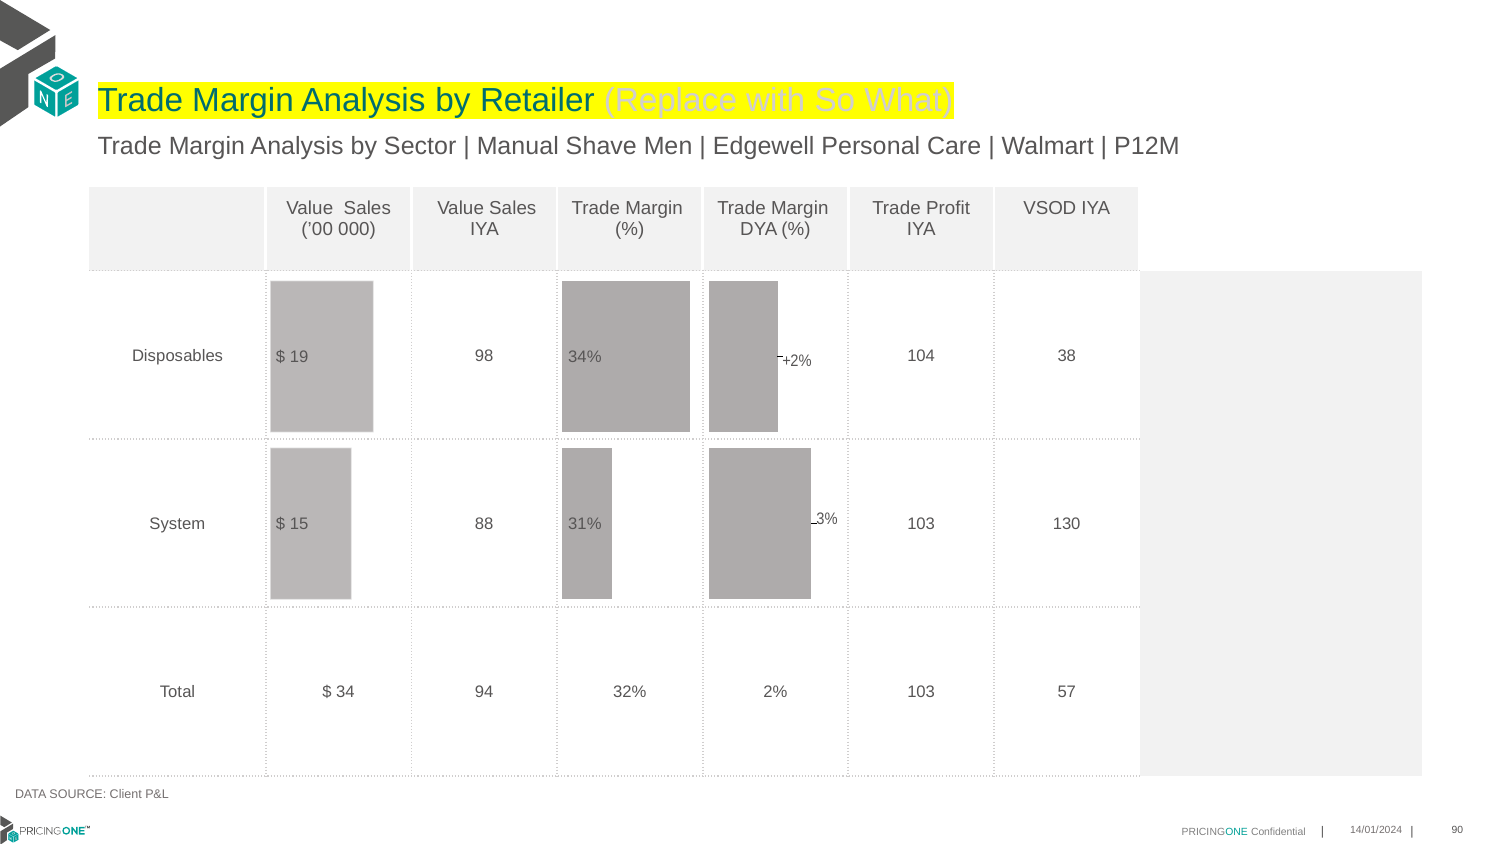

# Trade Margin Analysis by Retailer (Replace with So What)
Trade Margin Analysis by Sector | Manual Shave Men | Edgewell Personal Care | Walmart | P12M
|  | Value Sales (’00 000) | Value Sales IYA | Trade Margin (%) | Trade Margin DYA (%) | Trade Profit IYA | VSOD IYA |  |
| --- | --- | --- | --- | --- | --- | --- | --- |
| Disposables |  | 98 |  |  | 104 | 38 |  |
| System |  | 88 |  |  | 103 | 130 |  |
| Total | $ 34 | 94 | 32% | 2% | 103 | 57 |  |

### Chart

| Category | Trade Margin DYA |
|---|---|
| Disposables | 0.018270508795408702 |
| System | 0.027266825692528585 |
| None | None |

### Chart

| Category | Trade Margin % |
|---|---|
| Disposables | 0.3374 |
| System | 0.3086 |
| None | None |

### Chart

| Category | Value Sales |
|---|---|
| Disposables | 19.0 |
| System | 15.0 |
| None | None |
DATA SOURCE: Client P&L

14/01/2024
90